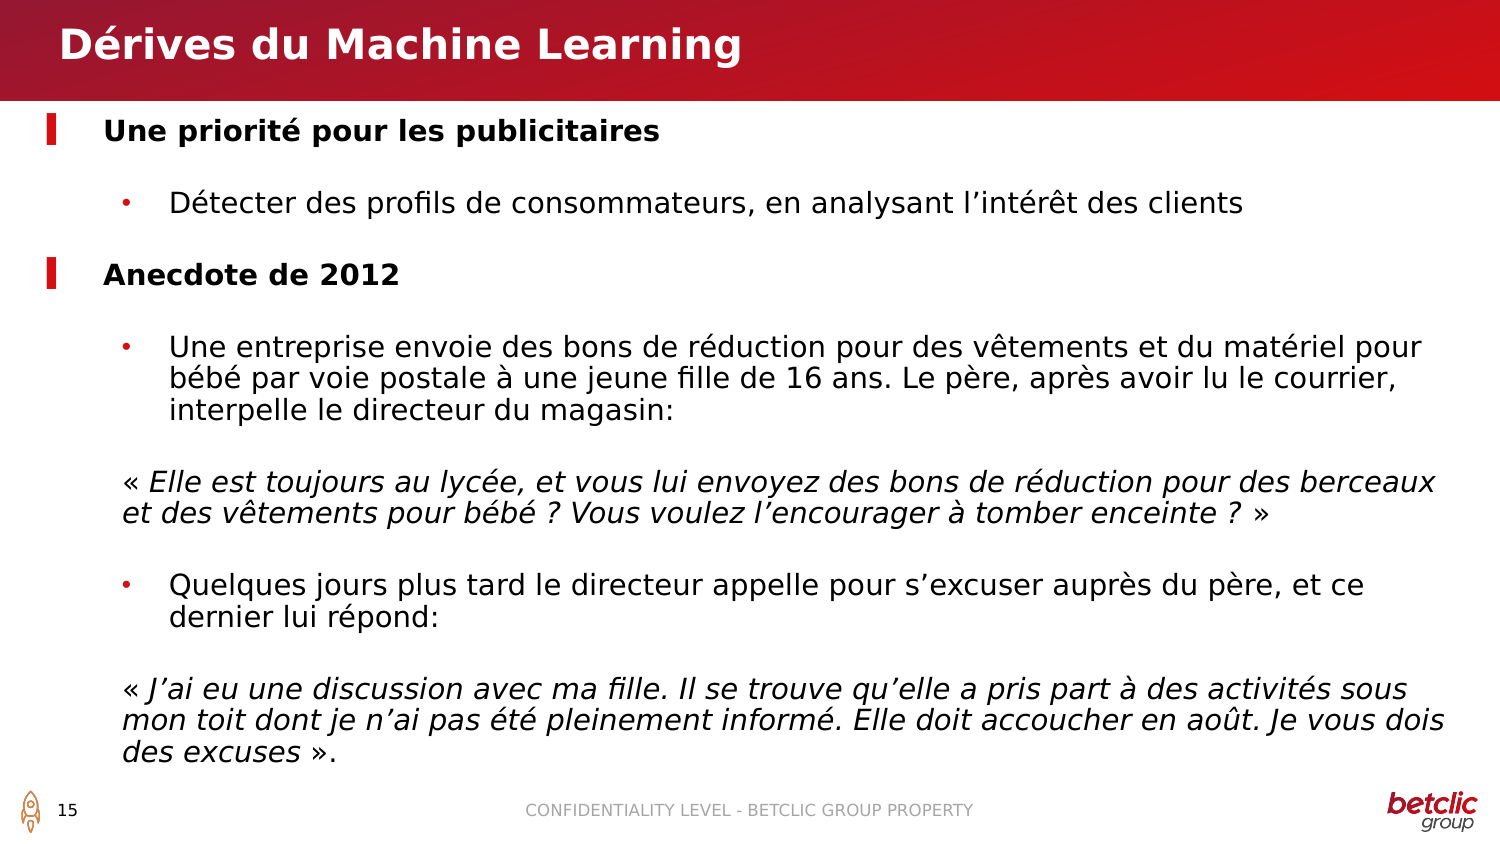

Dérives du Machine Learning
Une priorité pour les publicitaires
Détecter des profils de consommateurs, en analysant l’intérêt des clients
Anecdote de 2012
Une entreprise envoie des bons de réduction pour des vêtements et du matériel pour bébé par voie postale à une jeune fille de 16 ans. Le père, après avoir lu le courrier, interpelle le directeur du magasin:
« Elle est toujours au lycée, et vous lui envoyez des bons de réduction pour des berceaux et des vêtements pour bébé ? Vous voulez l’encourager à tomber enceinte ? »
Quelques jours plus tard le directeur appelle pour s’excuser auprès du père, et ce dernier lui répond:
« J’ai eu une discussion avec ma fille. Il se trouve qu’elle a pris part à des activités sous mon toit dont je n’ai pas été pleinement informé. Elle doit accoucher en août. Je vous dois des excuses ».